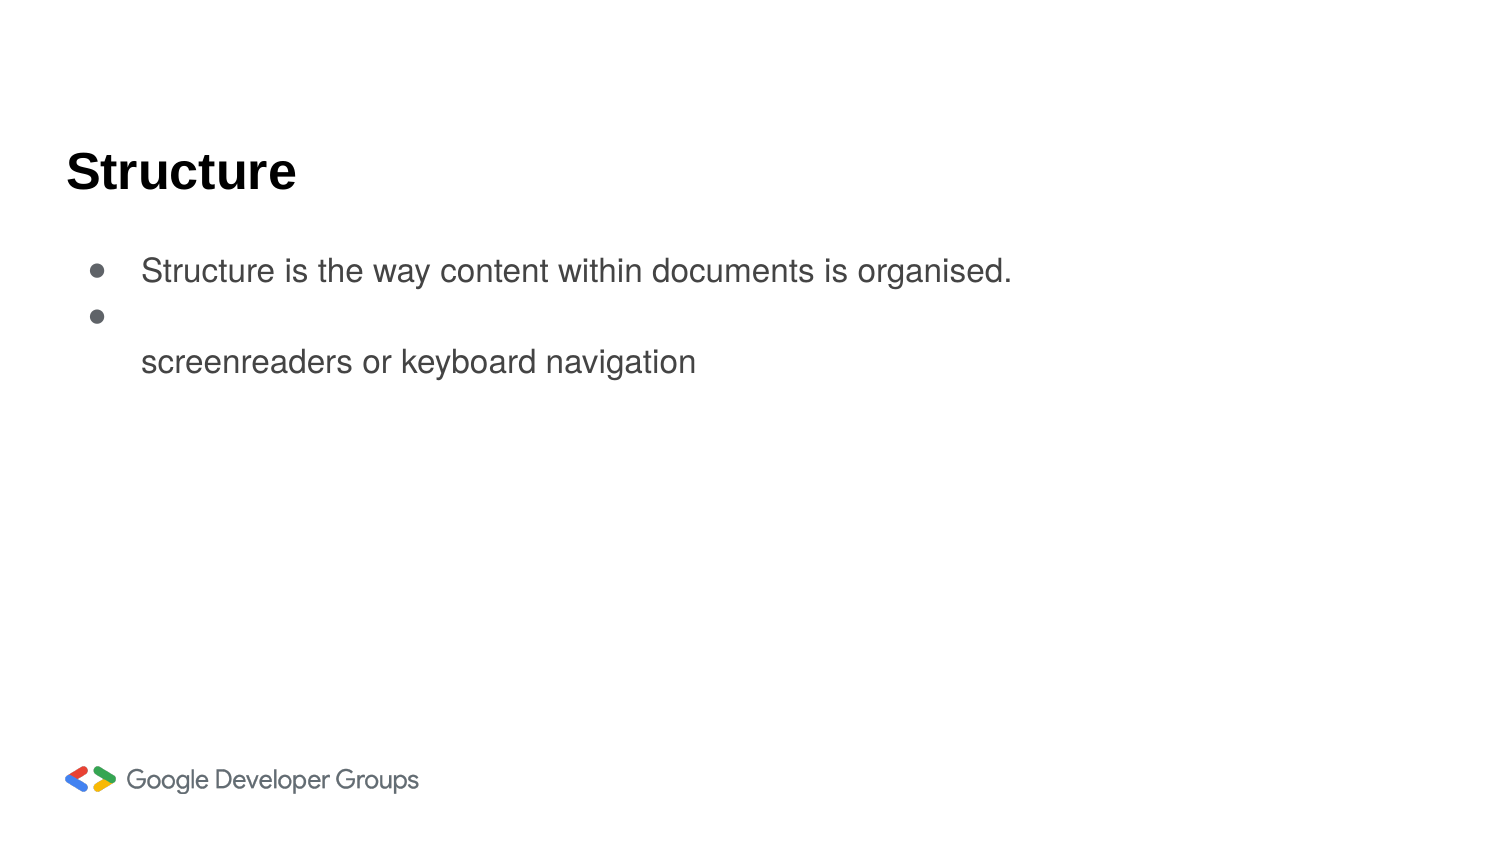

# Structure
Structure is the way content within documents is organised.
screenreaders or keyboard navigation